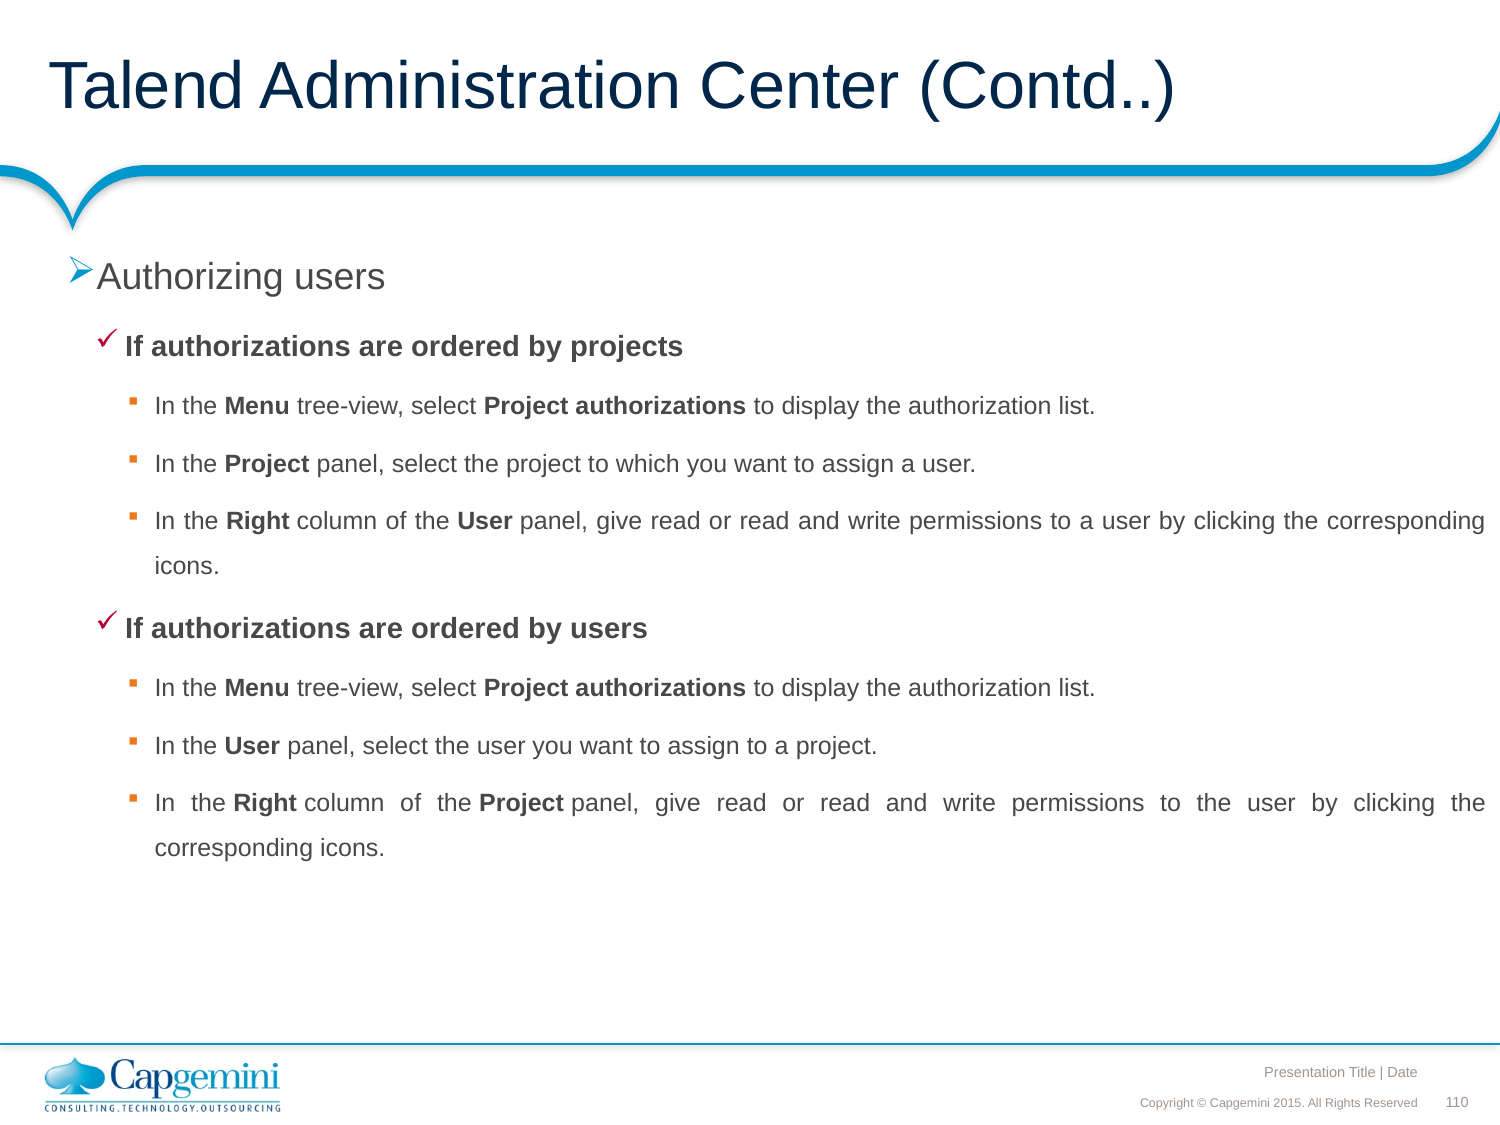

# Talend Administration Center (Contd..)
Authorizing users
If authorizations are ordered by projects
In the Menu tree-view, select Project authorizations to display the authorization list.
In the Project panel, select the project to which you want to assign a user.
In the Right column of the User panel, give read or read and write permissions to a user by clicking the corresponding icons.
If authorizations are ordered by users
In the Menu tree-view, select Project authorizations to display the authorization list.
In the User panel, select the user you want to assign to a project.
In the Right column of the Project panel, give read or read and write permissions to the user by clicking the corresponding icons.